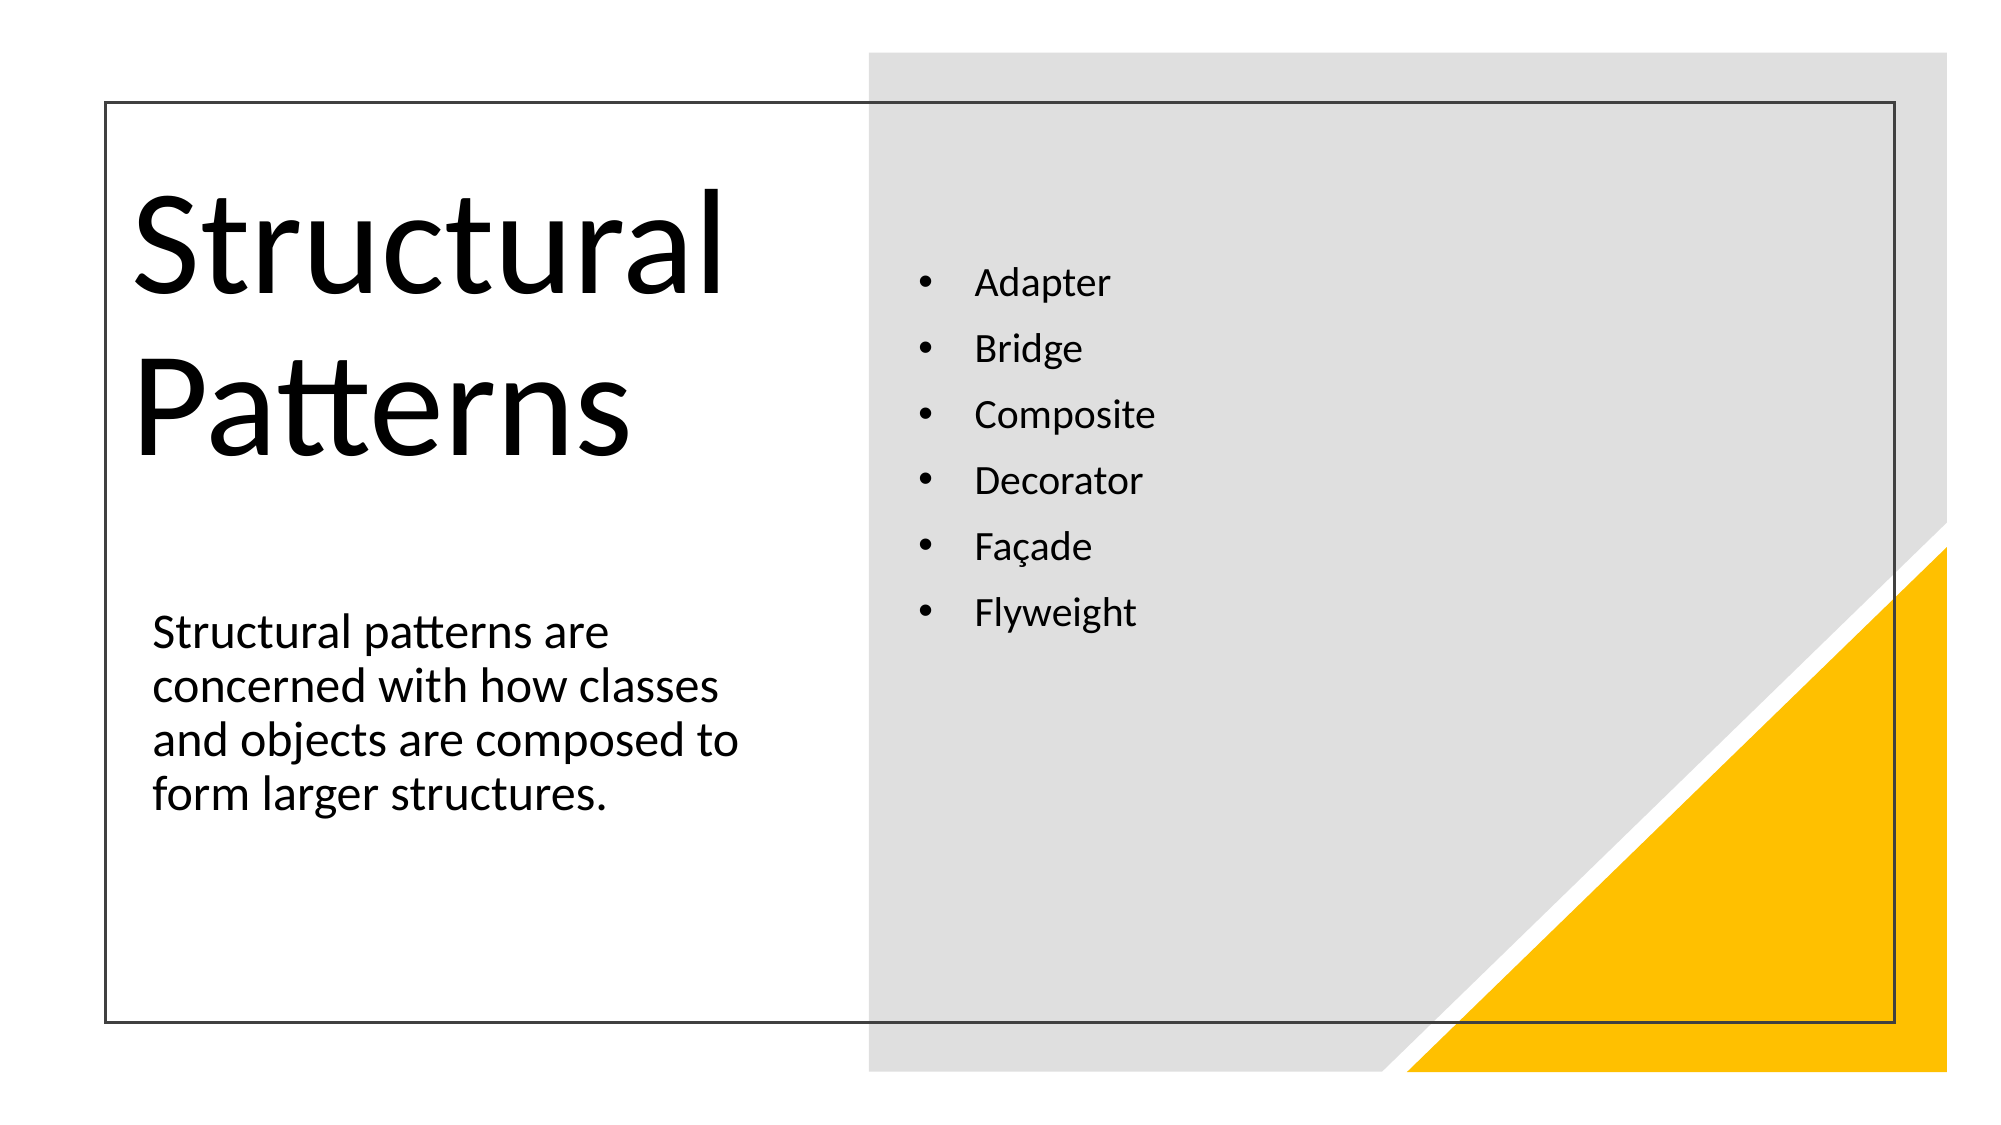

# Structural Patterns
Adapter
Bridge
Composite
Decorator
Façade
Flyweight

Structural patterns are concerned with how classes and objects are composed to form larger structures.